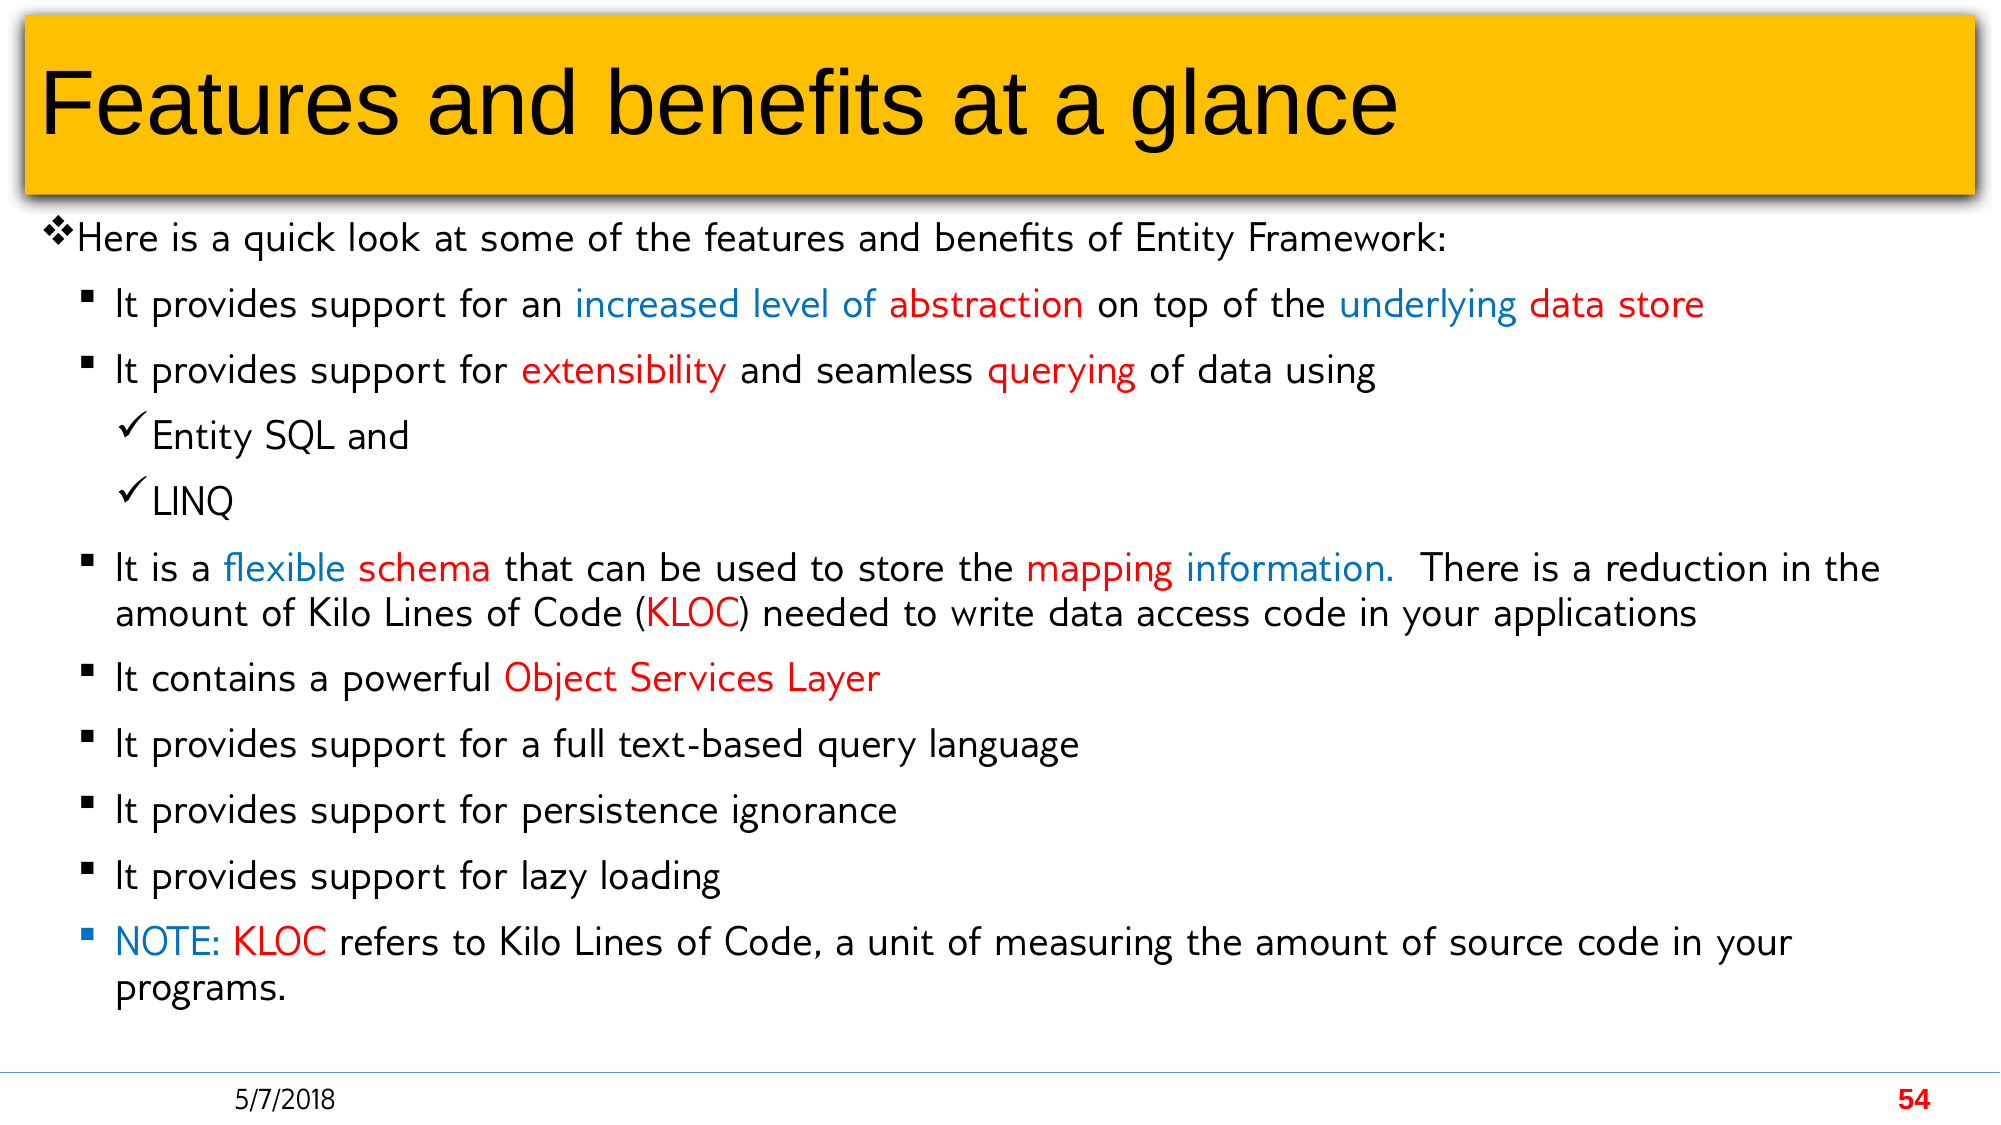

# Features and benefits at a glance
Here is a quick look at some of the features and benefits of Entity Framework:
It provides support for an increased level of abstraction on top of the underlying data store
It provides support for extensibility and seamless querying of data using
Entity SQL and
LINQ
It is a flexible schema that can be used to store the mapping information.  There is a reduction in the amount of Kilo Lines of Code (KLOC) needed to write data access code in your applications
It contains a powerful Object Services Layer
It provides support for a full text-based query language
It provides support for persistence ignorance
It provides support for lazy loading
NOTE: KLOC refers to Kilo Lines of Code, a unit of measuring the amount of source code in your programs.
5/7/2018
54